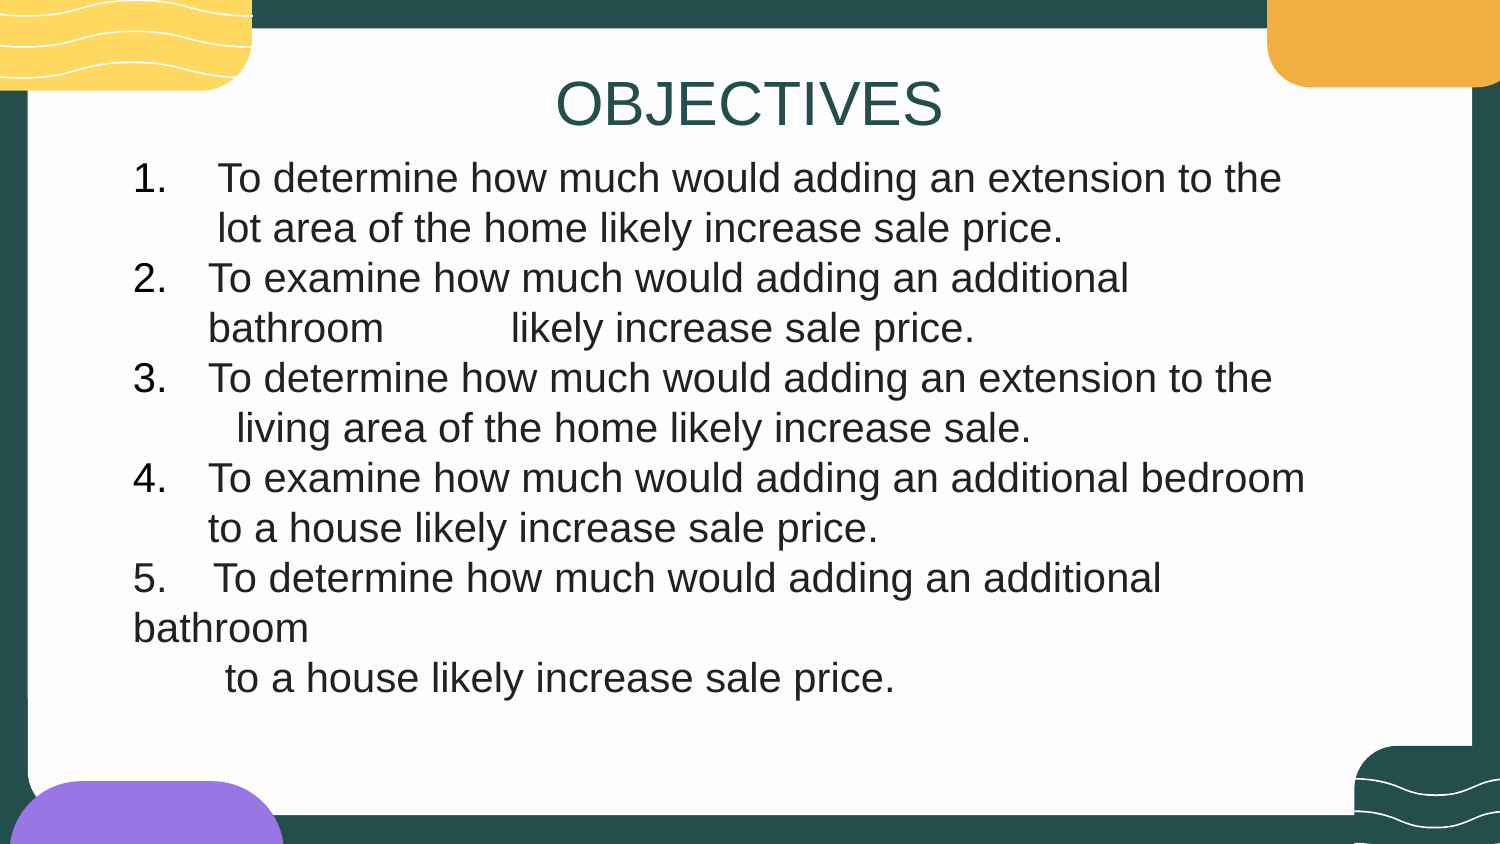

# OBJECTIVES
To determine how much would adding an extension to the lot area of the home likely increase sale price.
To examine how much would adding an additional bathroom           likely increase sale price.
To determine how much would adding an extension to the
         living area of the home likely increase sale.
To examine how much would adding an additional bedroom to a house likely increase sale price.
5.    To determine how much would adding an additional bathroom
        to a house likely increase sale price.